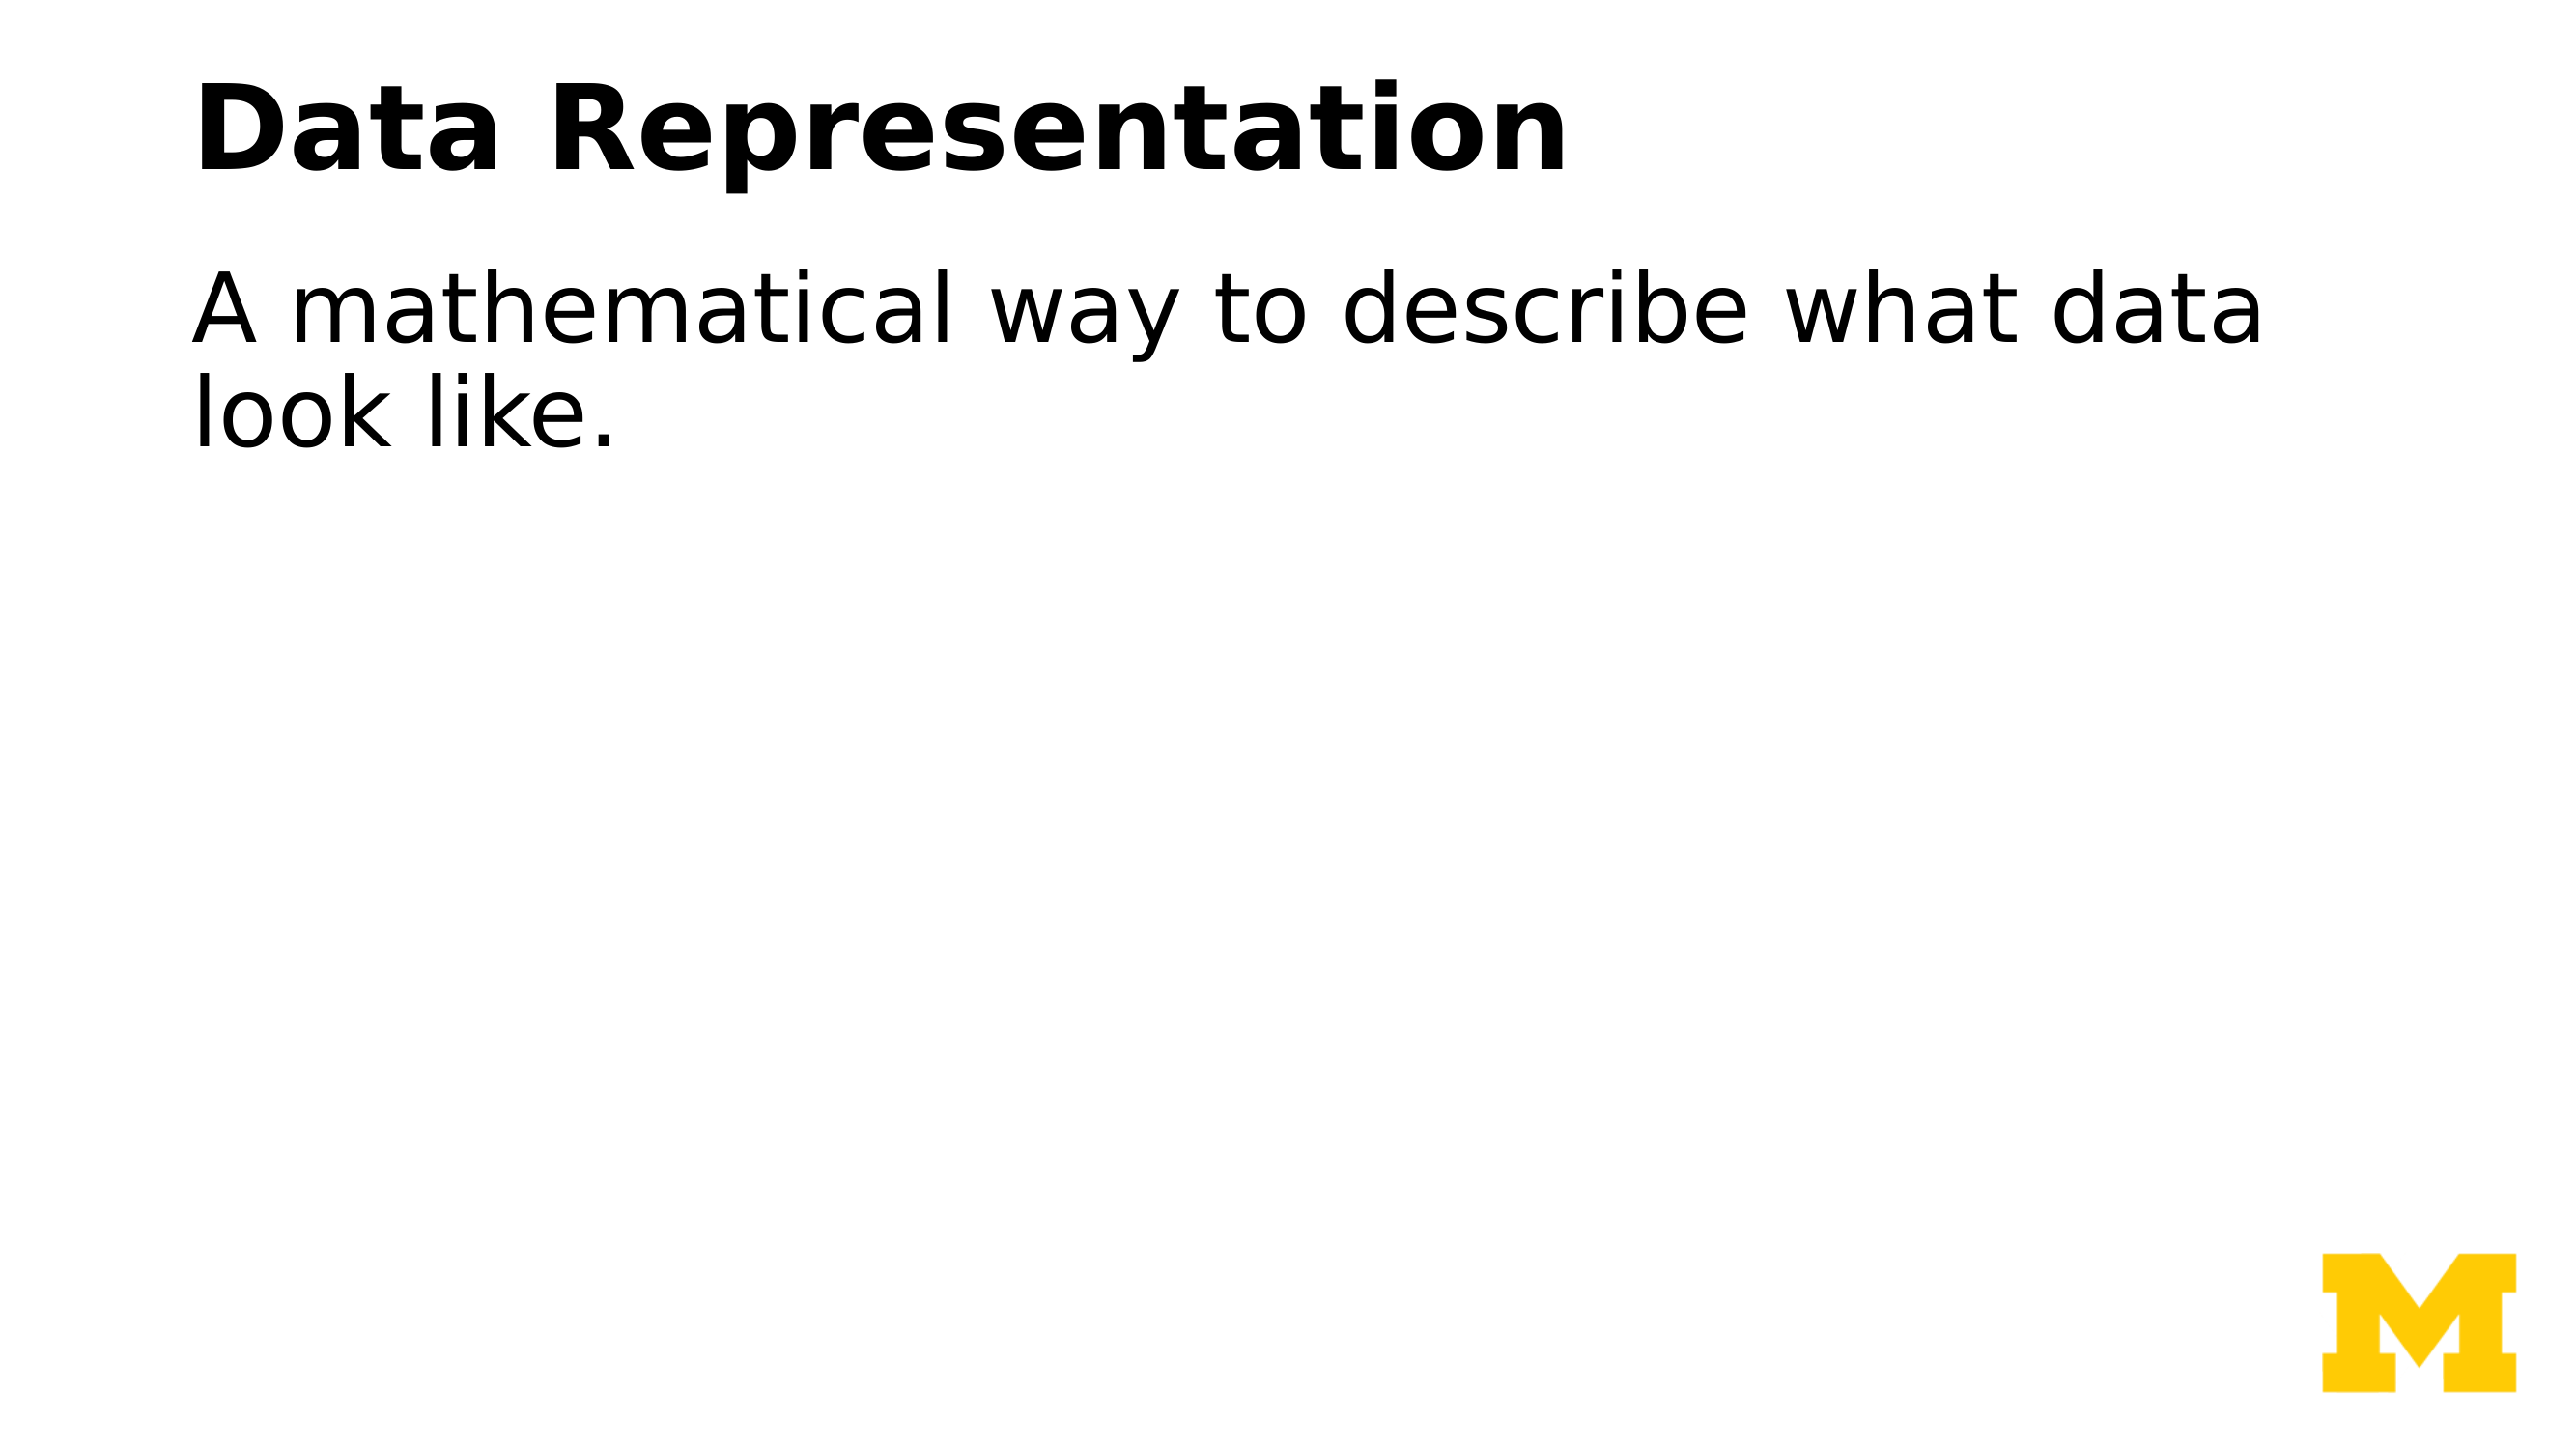

# Data Representation
A mathematical way to describe what data look like.